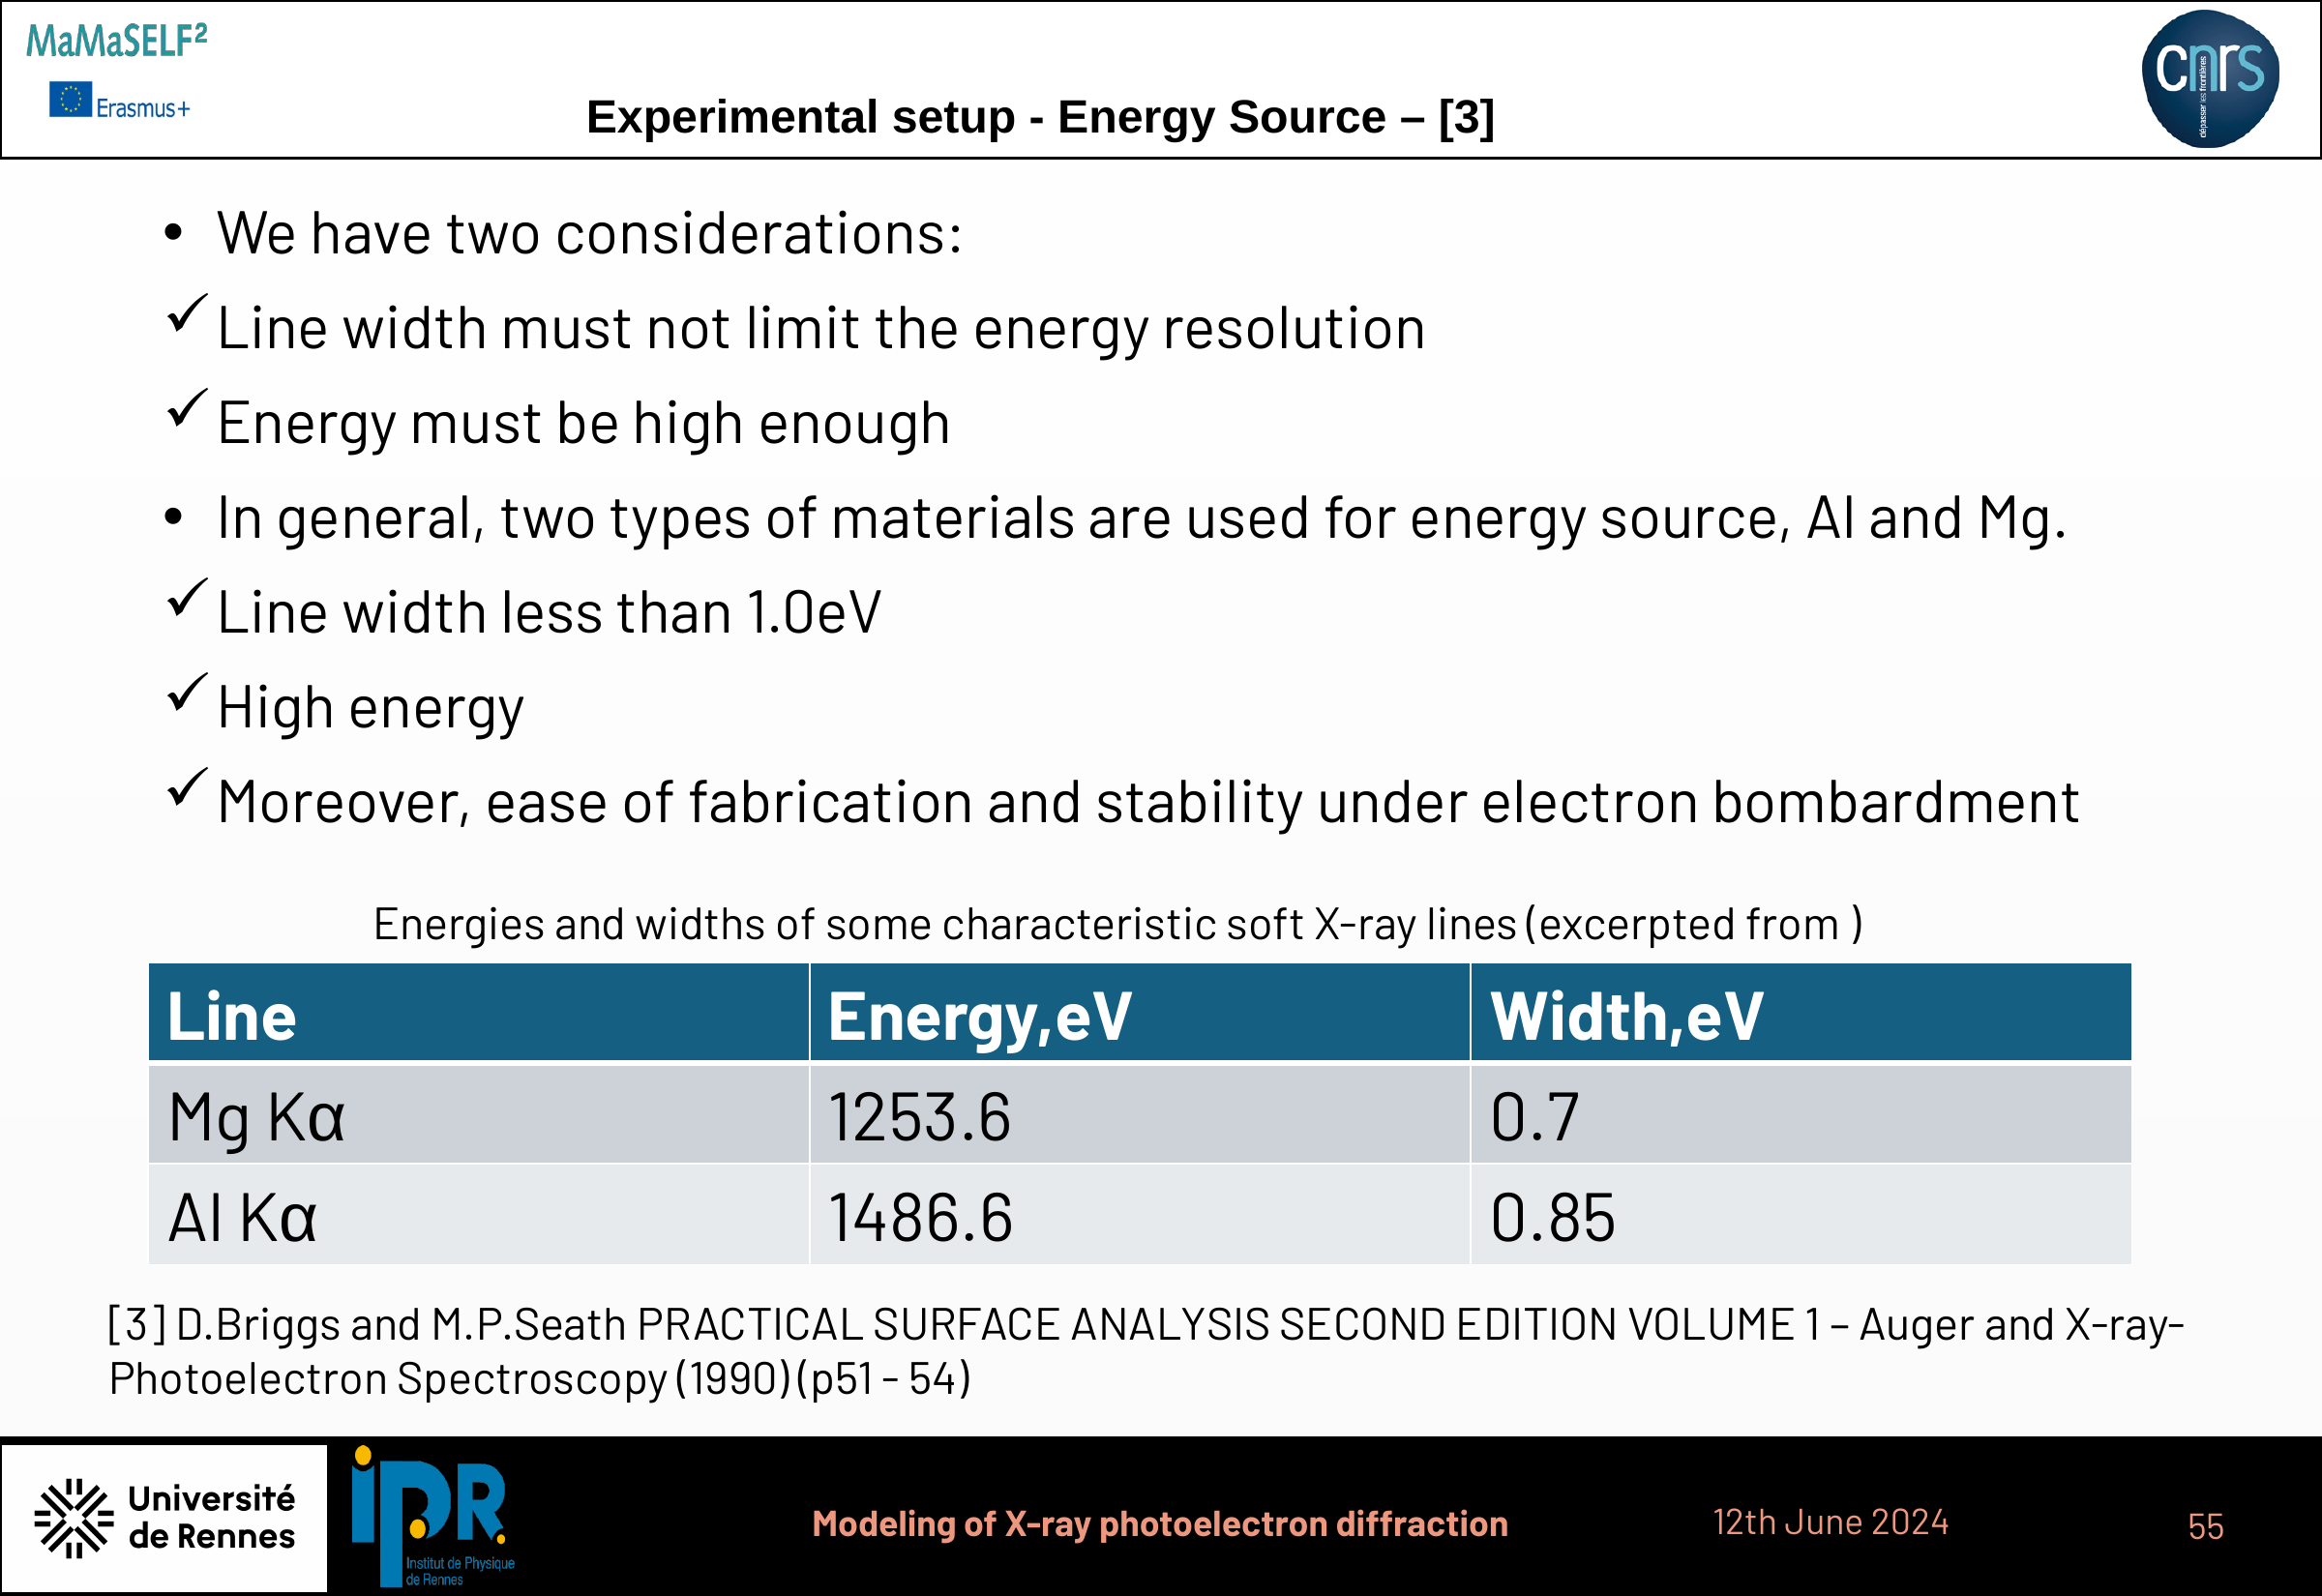

Experimental setup - Energy Source – [3]
We have two considerations:
Line width must not limit the energy resolution
Energy must be high enough
In general, two types of materials are used for energy source, Al and Mg.
Line width less than 1.0eV
High energy
Moreover, ease of fabrication and stability under electron bombardment

Energies and widths of some characteristic soft X-ray lines (excerpted from )
| Line | Energy,eV | Width,eV |
| --- | --- | --- |
| Mg Kα | 1253.6 | 0.7 |
| Al Kα | 1486.6 | 0.85 |
[3] D.Briggs and M.P.Seath PRACTICAL SURFACE ANALYSIS SECOND EDITION VOLUME 1 – Auger and X-ray- Photoelectron Spectroscopy (1990) (p51 - 54)
12th June 2024
Modeling of X-ray photoelectron diffraction
55